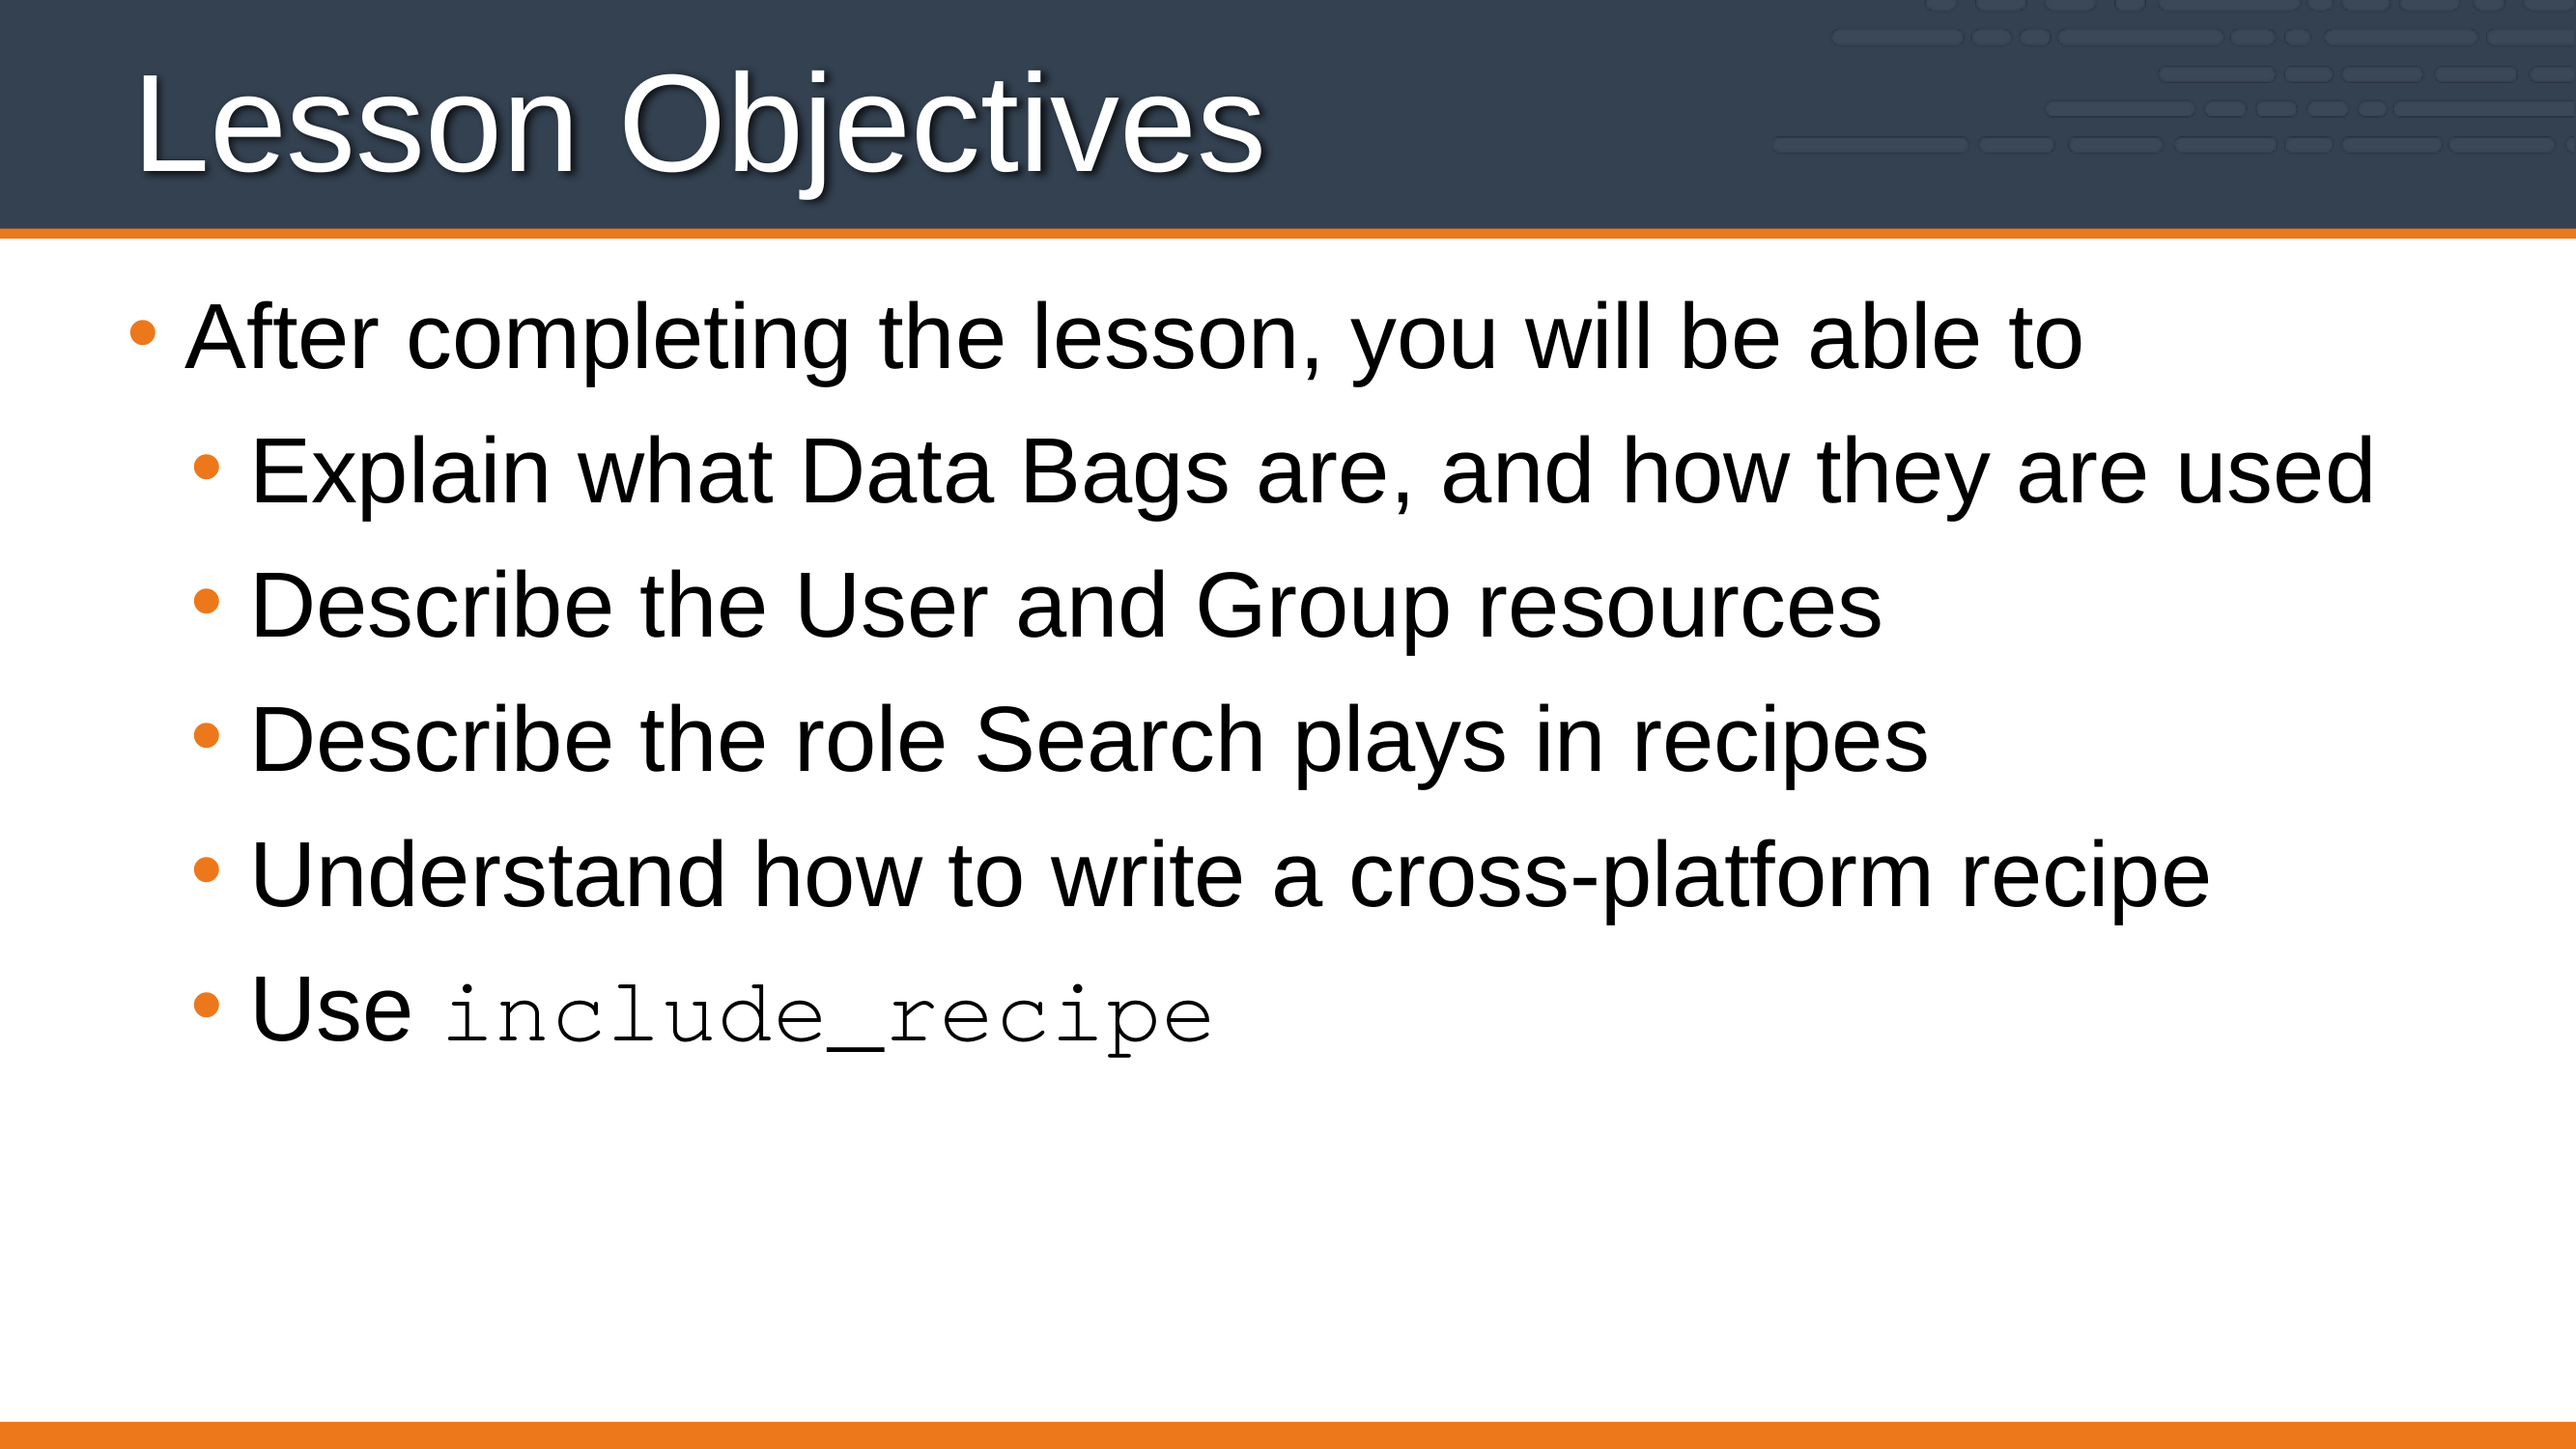

# Lesson Objectives
After completing the lesson, you will be able to
Explain what Data Bags are, and how they are used
Describe the User and Group resources
Describe the role Search plays in recipes
Understand how to write a cross-platform recipe
Use include_recipe